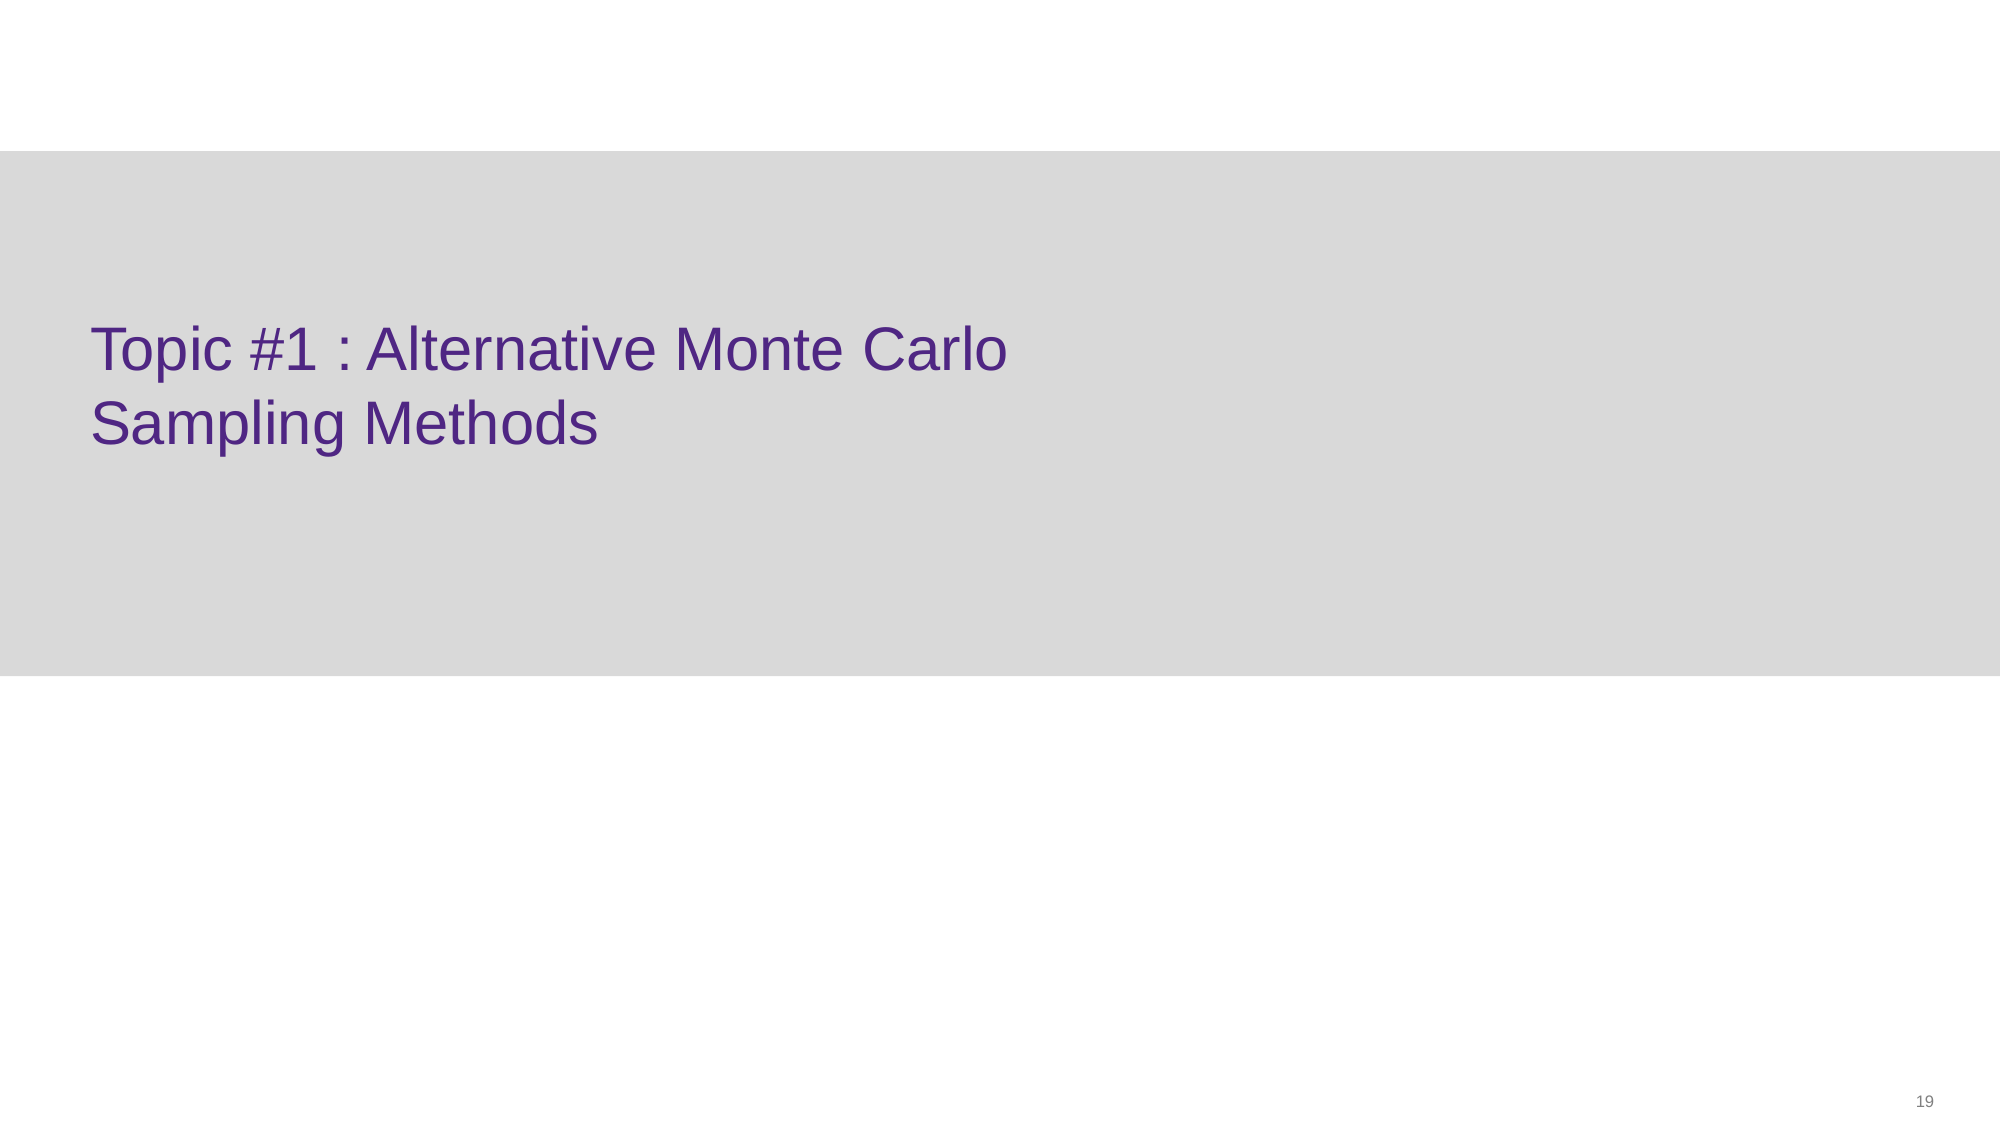

# Topic #1 : Alternative Monte Carlo Sampling Methods